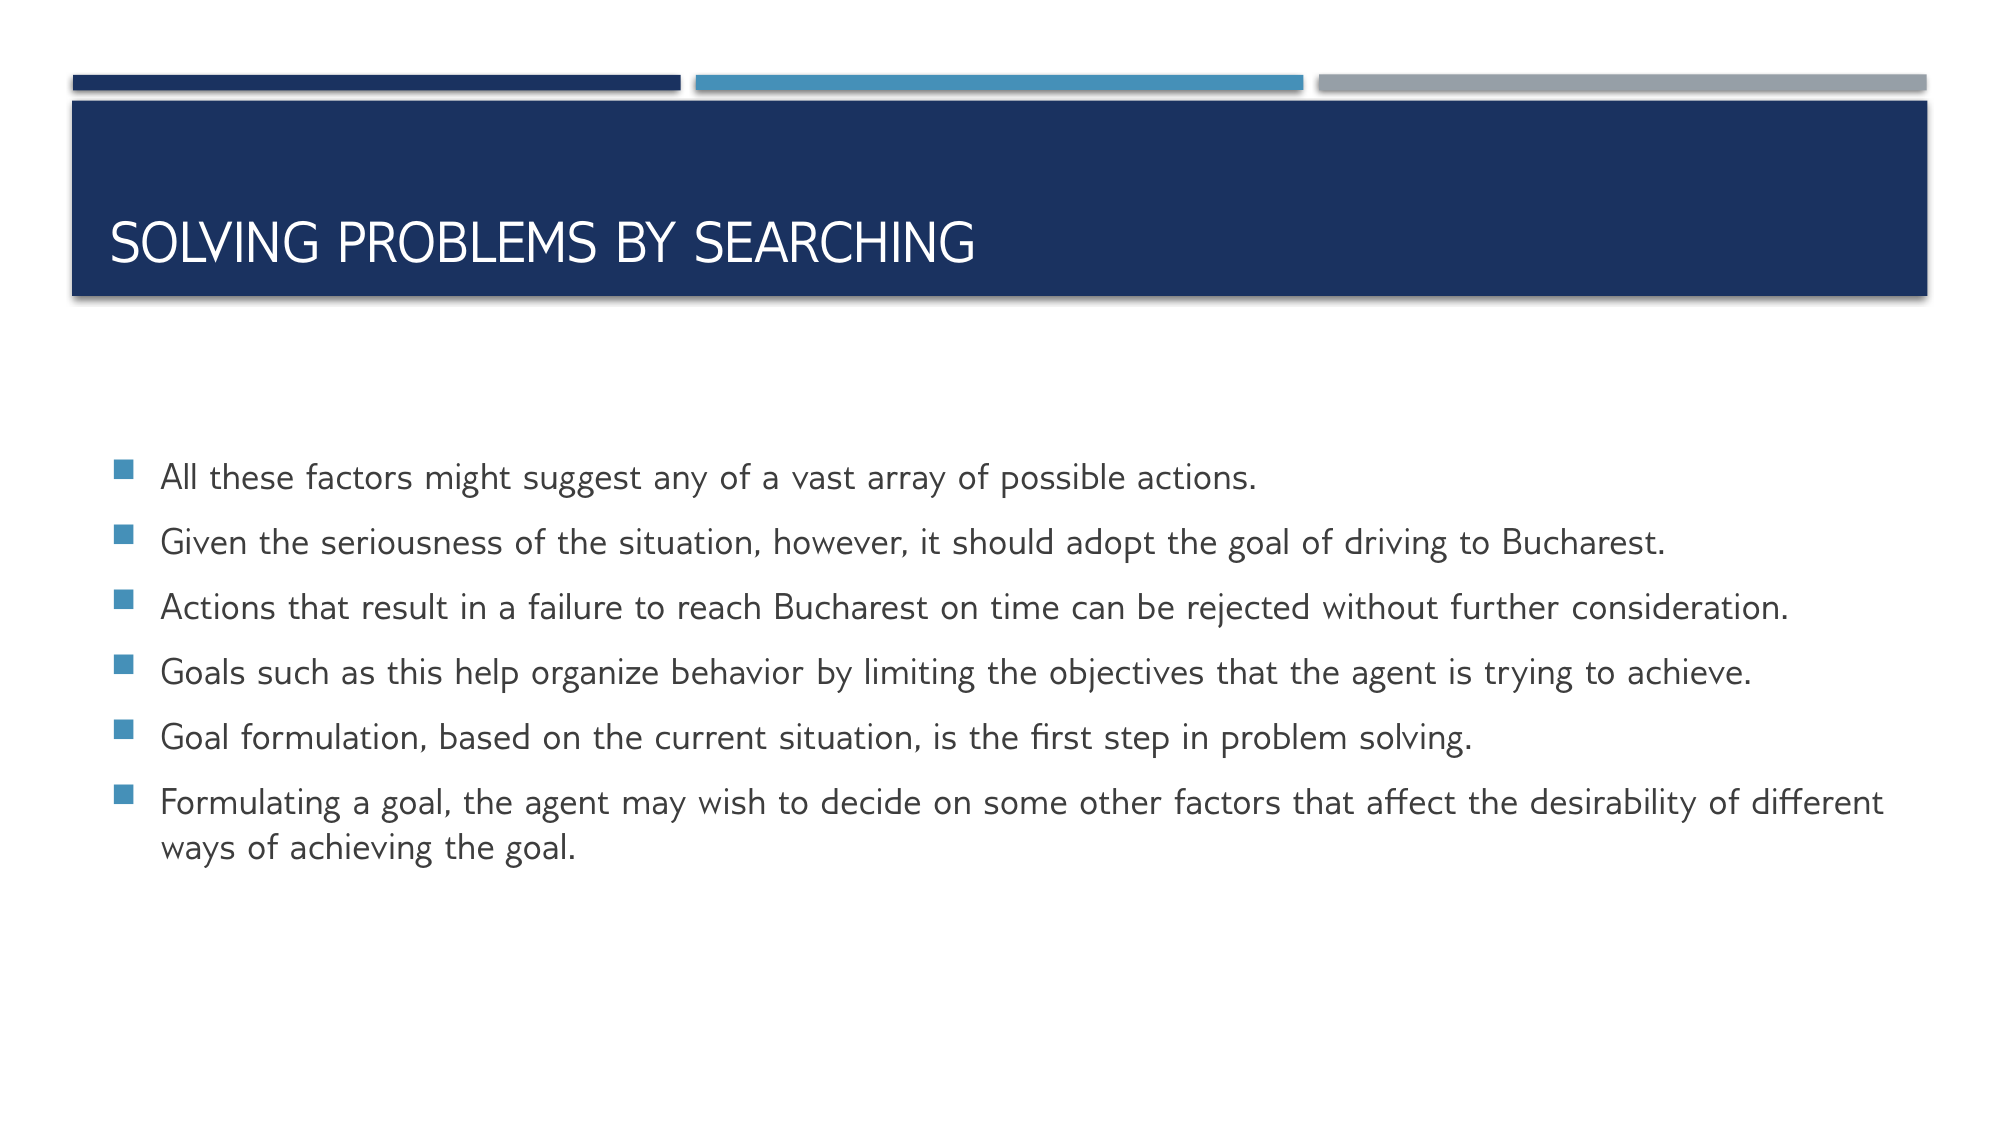

# Solving problems by searching

All these factors might suggest any of a vast array of possible actions.
Given the seriousness of the situation, however, it should adopt the goal of driving to Bucharest.
Actions that result in a failure to reach Bucharest on time can be rejected without further consideration.
Goals such as this help organize behavior by limiting the objectives that the agent is trying to achieve.
Goal formulation, based on the current situation, is the first step in problem solving.
Formulating a goal, the agent may wish to decide on some other factors that affect the desirability of different ways of achieving the goal.